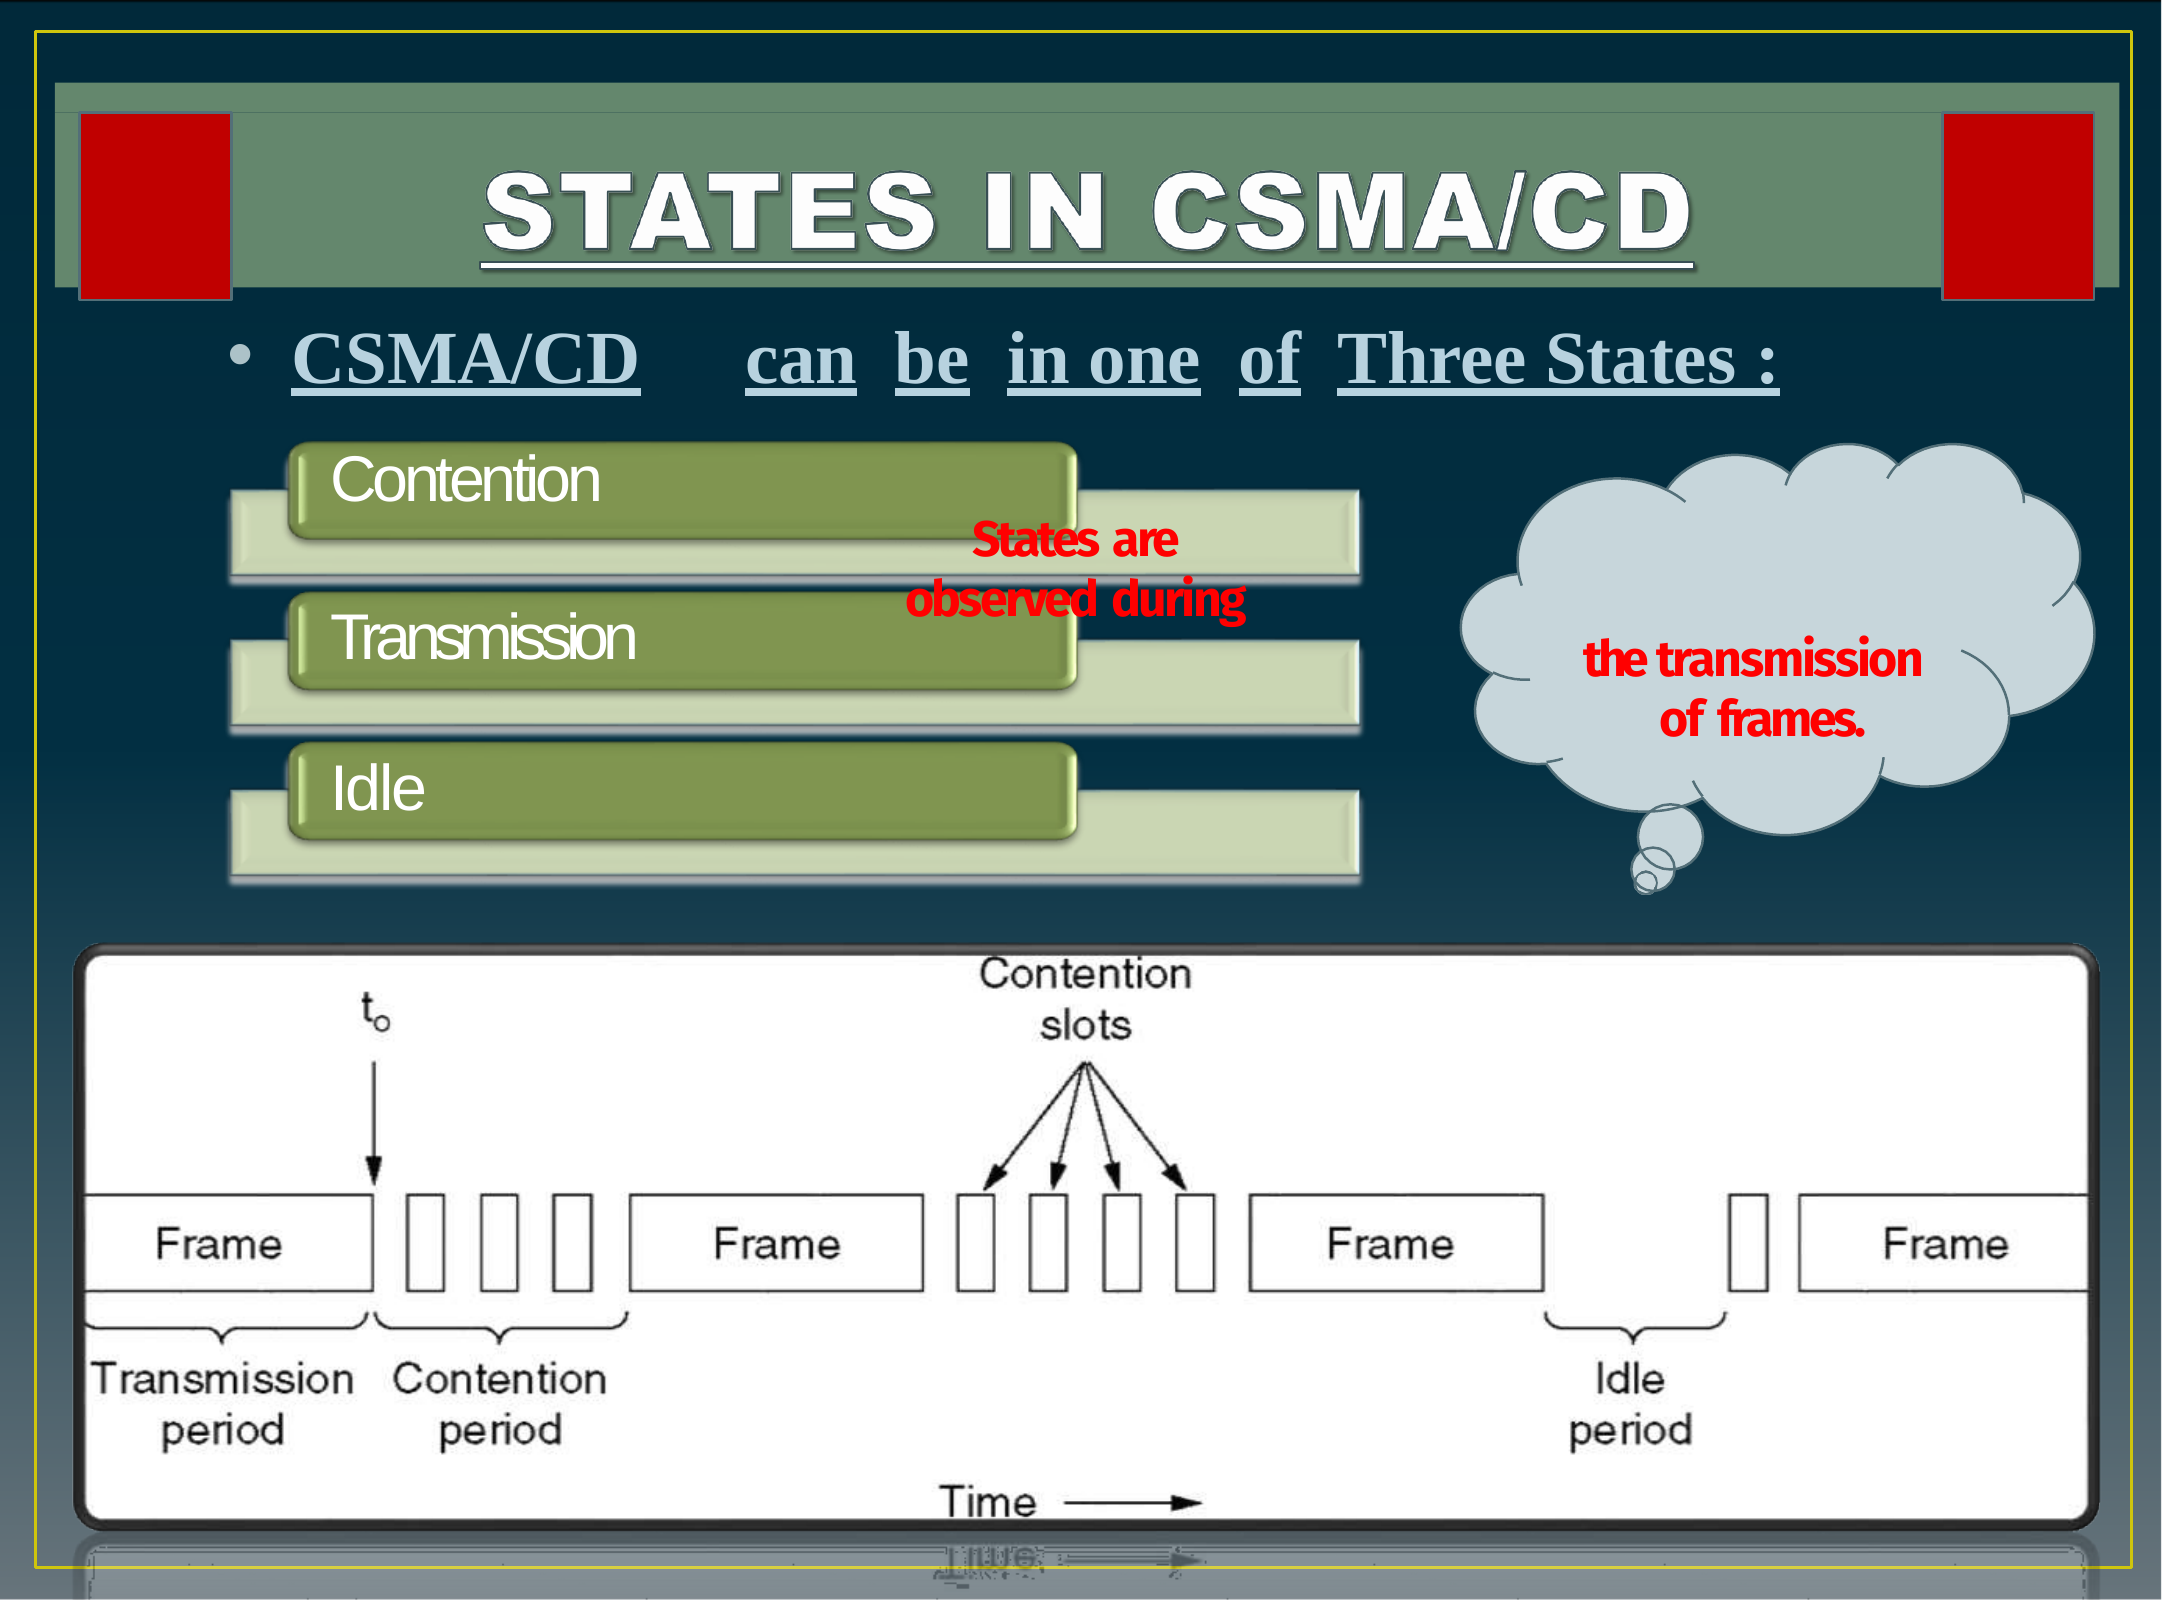

CSMA/CD	can	be	in one	of	Three States :
Contention
States are
observed during

Transmission
the transmission  of frames.

Idle